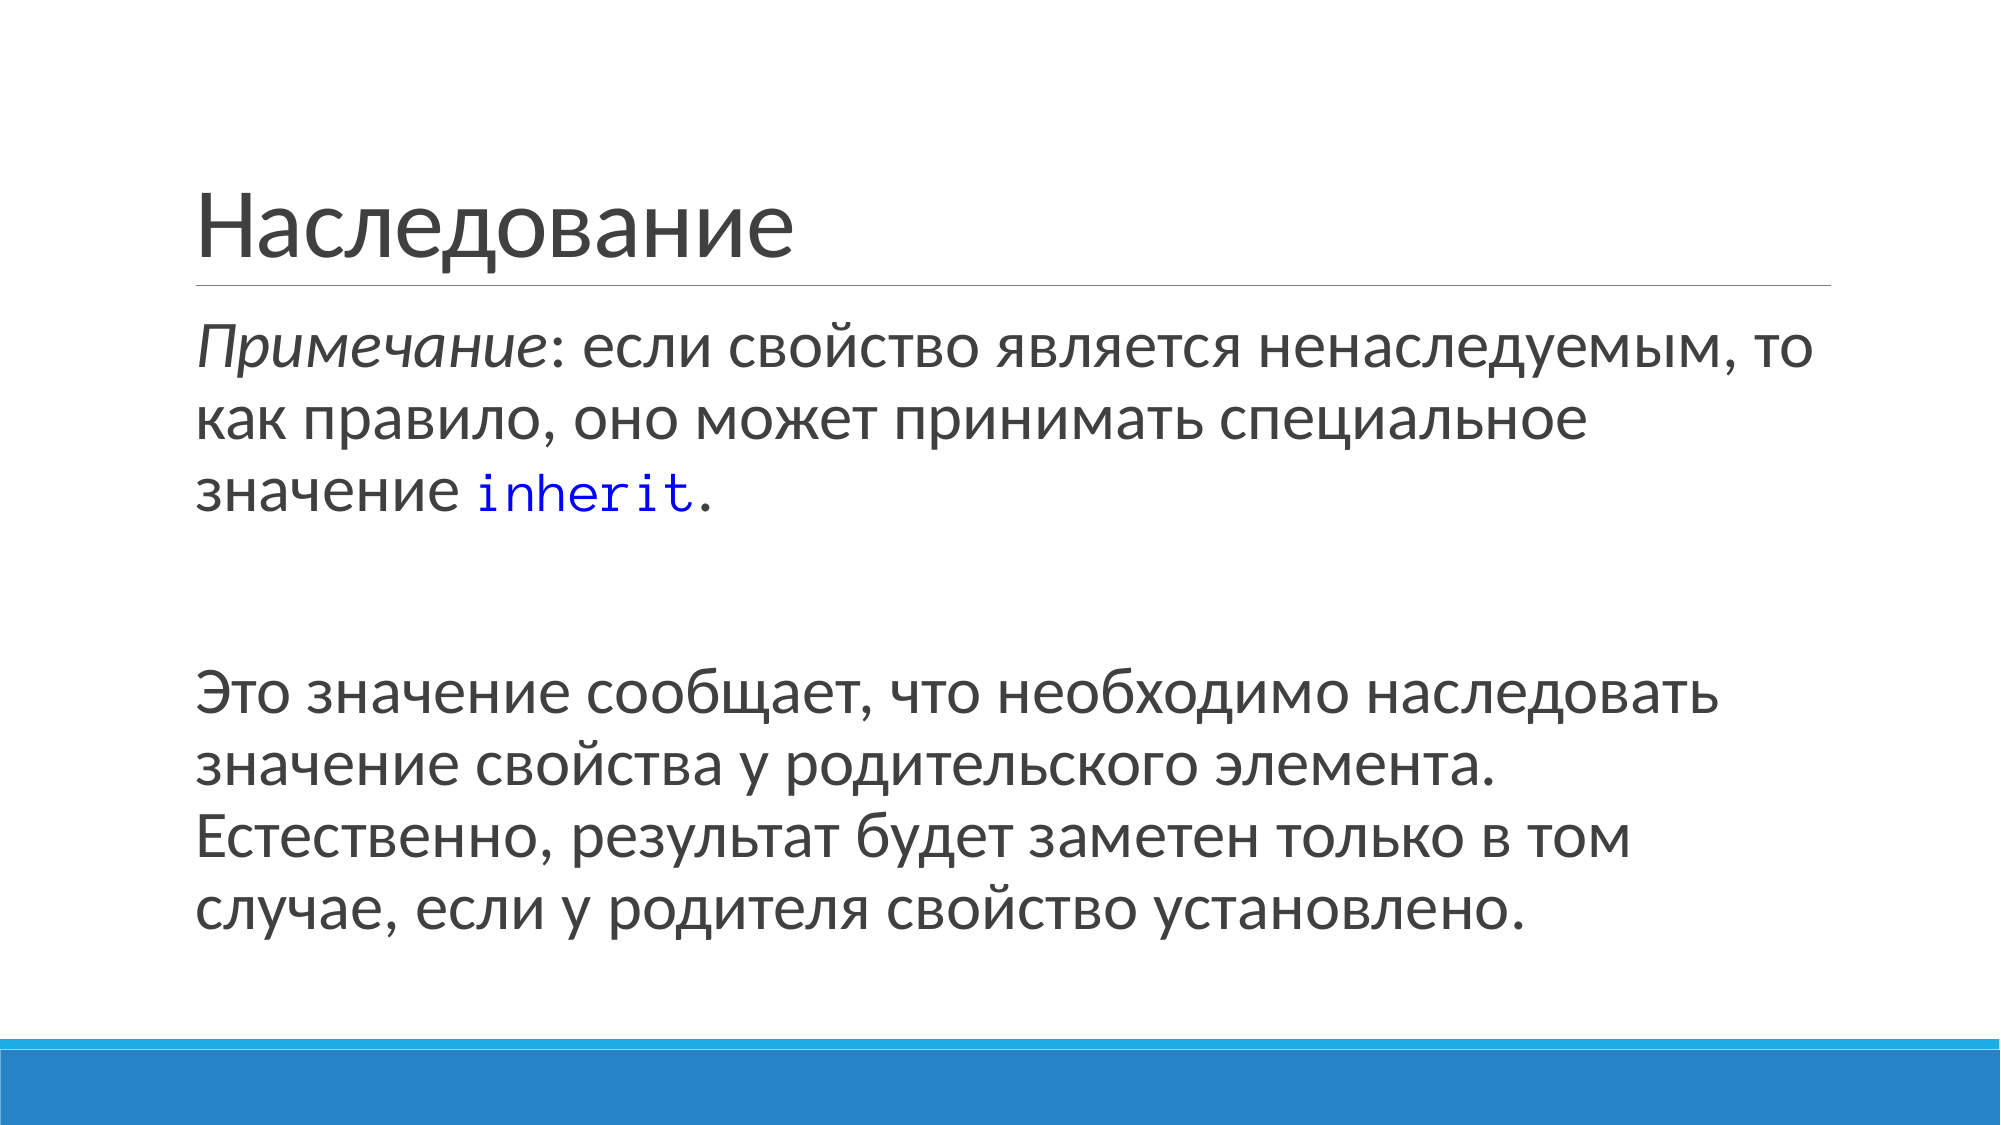

# Наследование
Примечание: если свойство является ненаследуемым, то как правило, оно может принимать специальное значение inherit.

Это значение сообщает, что необходимо наследовать значение свойства у родительского элемента. Естественно, результат будет заметен только в том случае, если у родителя свойство установлено.